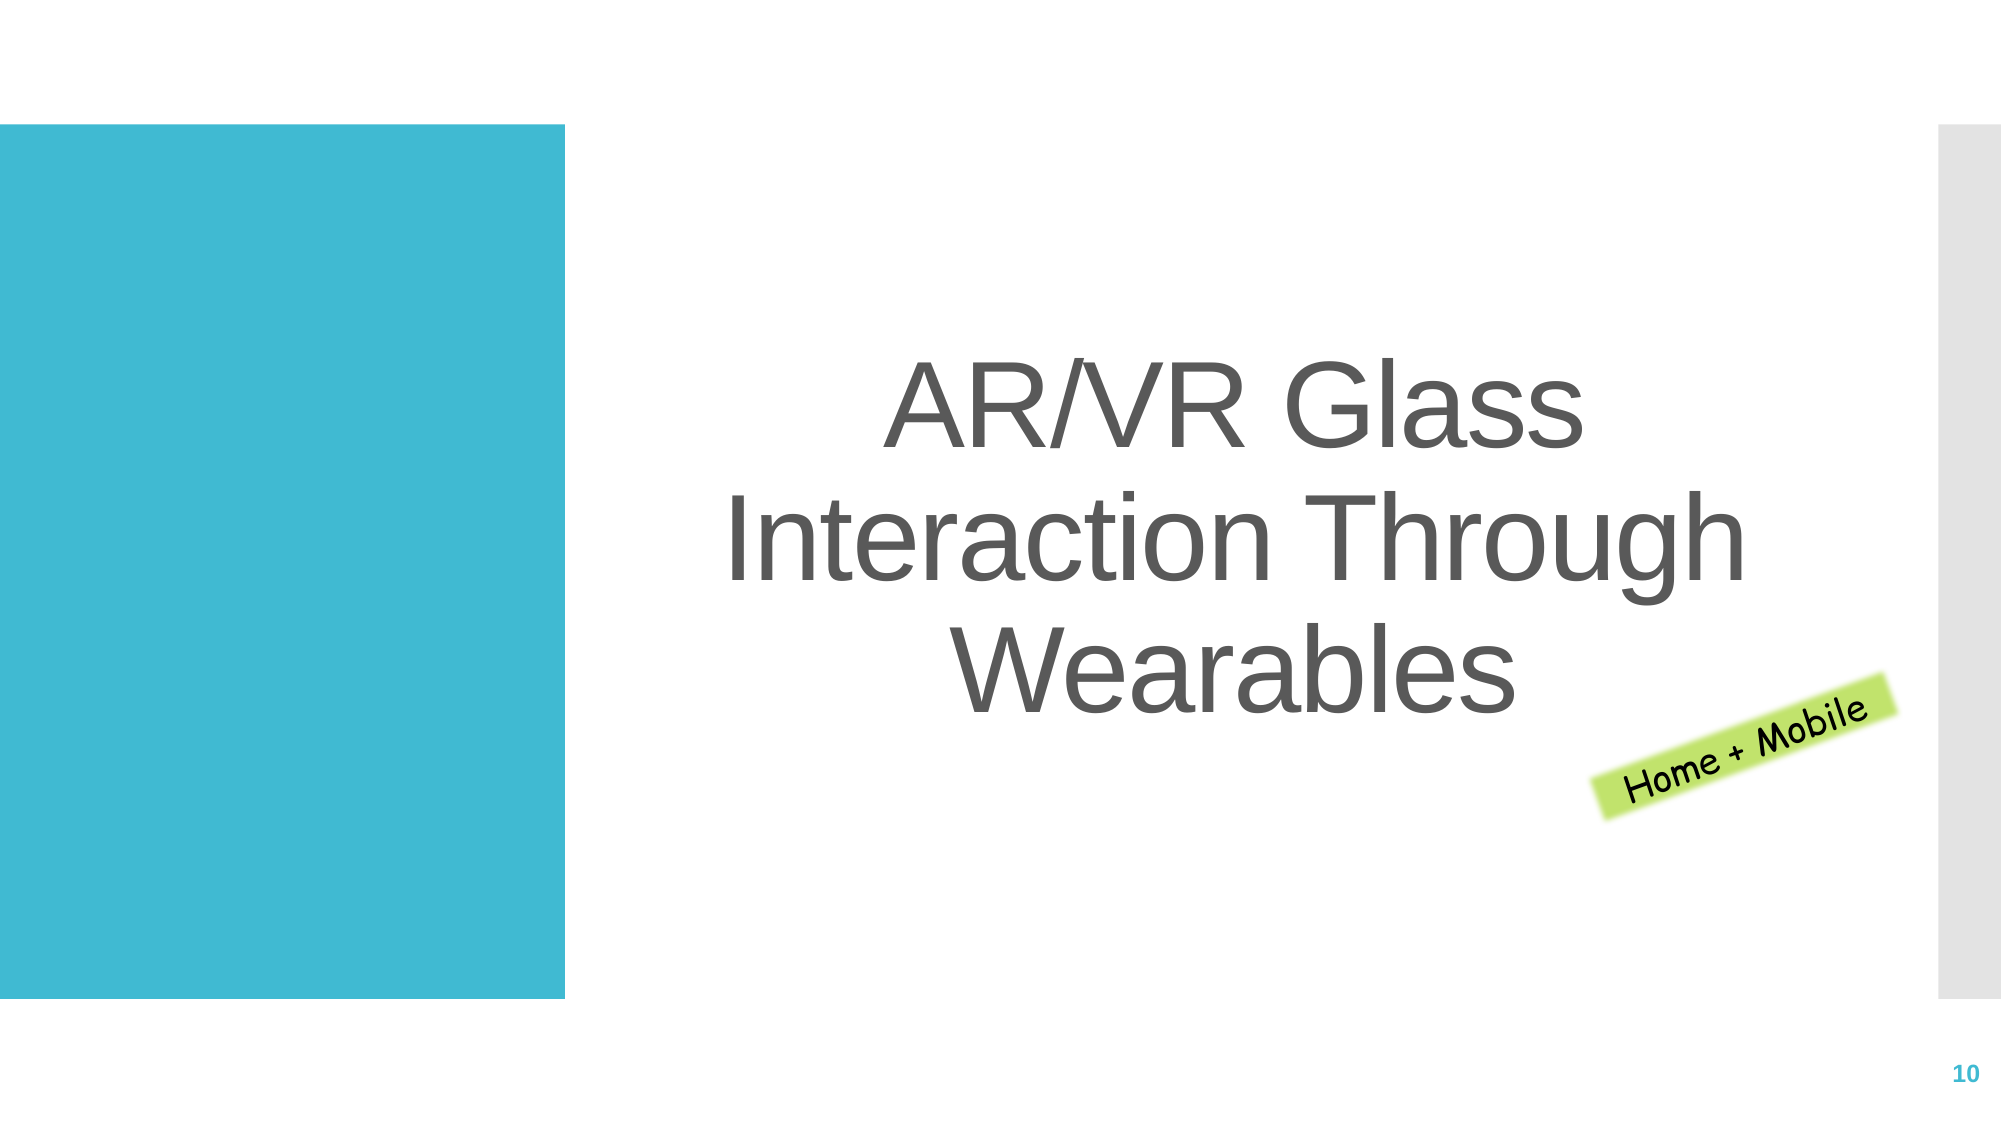

# AR/VR Glass Interaction Through Wearables
Home + Mobile
10